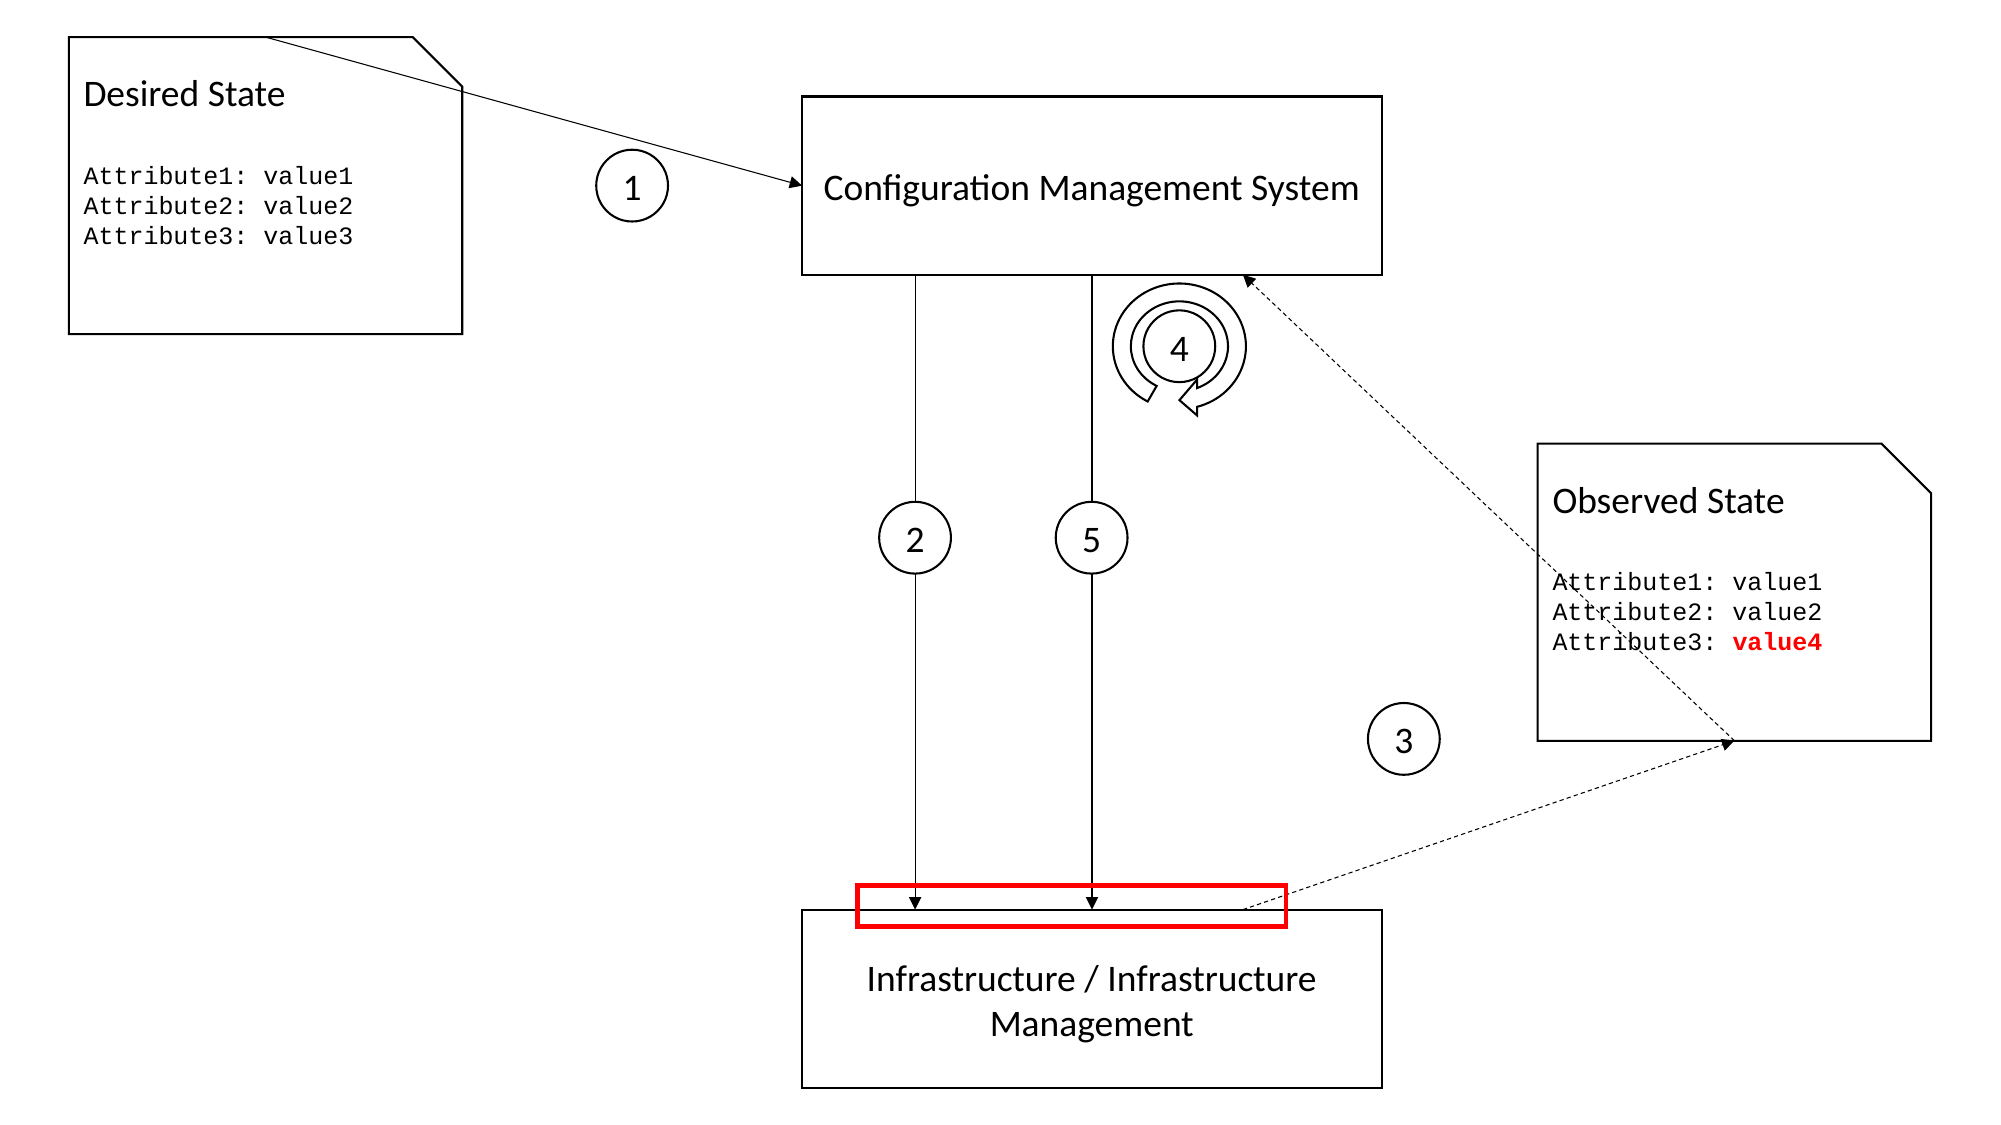

Desired State

Attribute1: value1
Attribute2: value2
Attribute3: value3
Configuration Management System
1

4
Observed State

Attribute1: value1
Attribute2: value2
Attribute3: value4
2
5
3

Infrastructure / Infrastructure Management